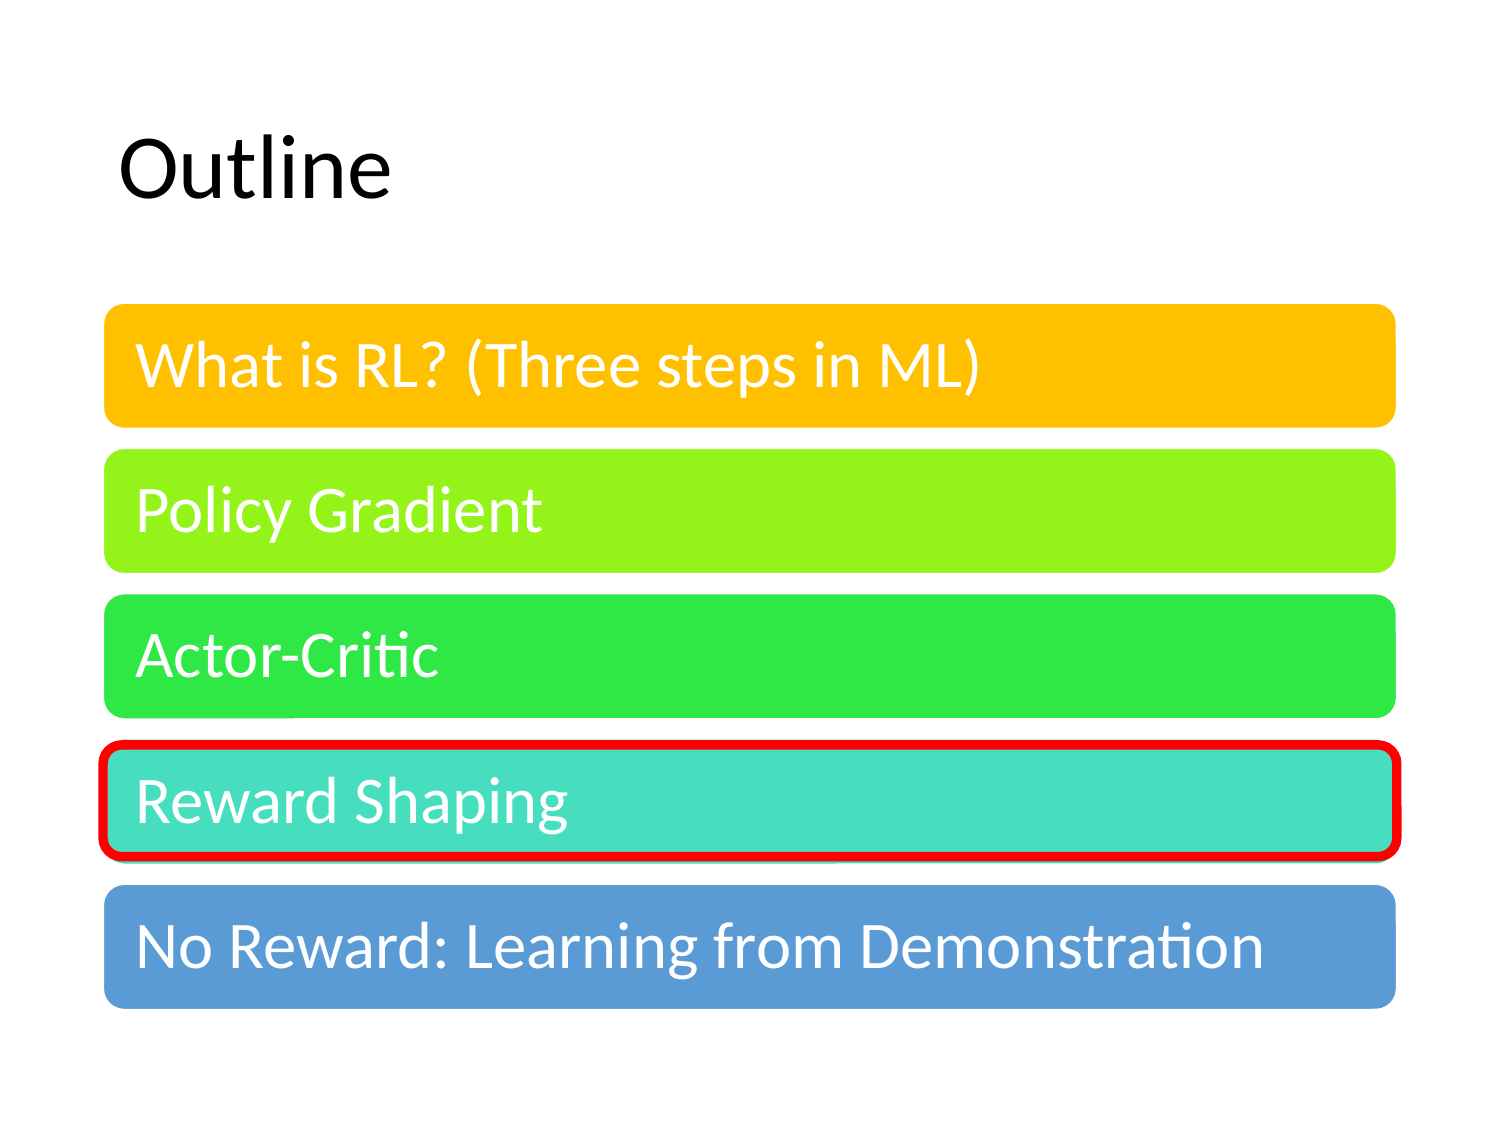

# Outline
What is RL? (Three steps in ML)
Policy Gradient
Actor-Critic
Reward Shaping
No Reward: Learning from Demonstration